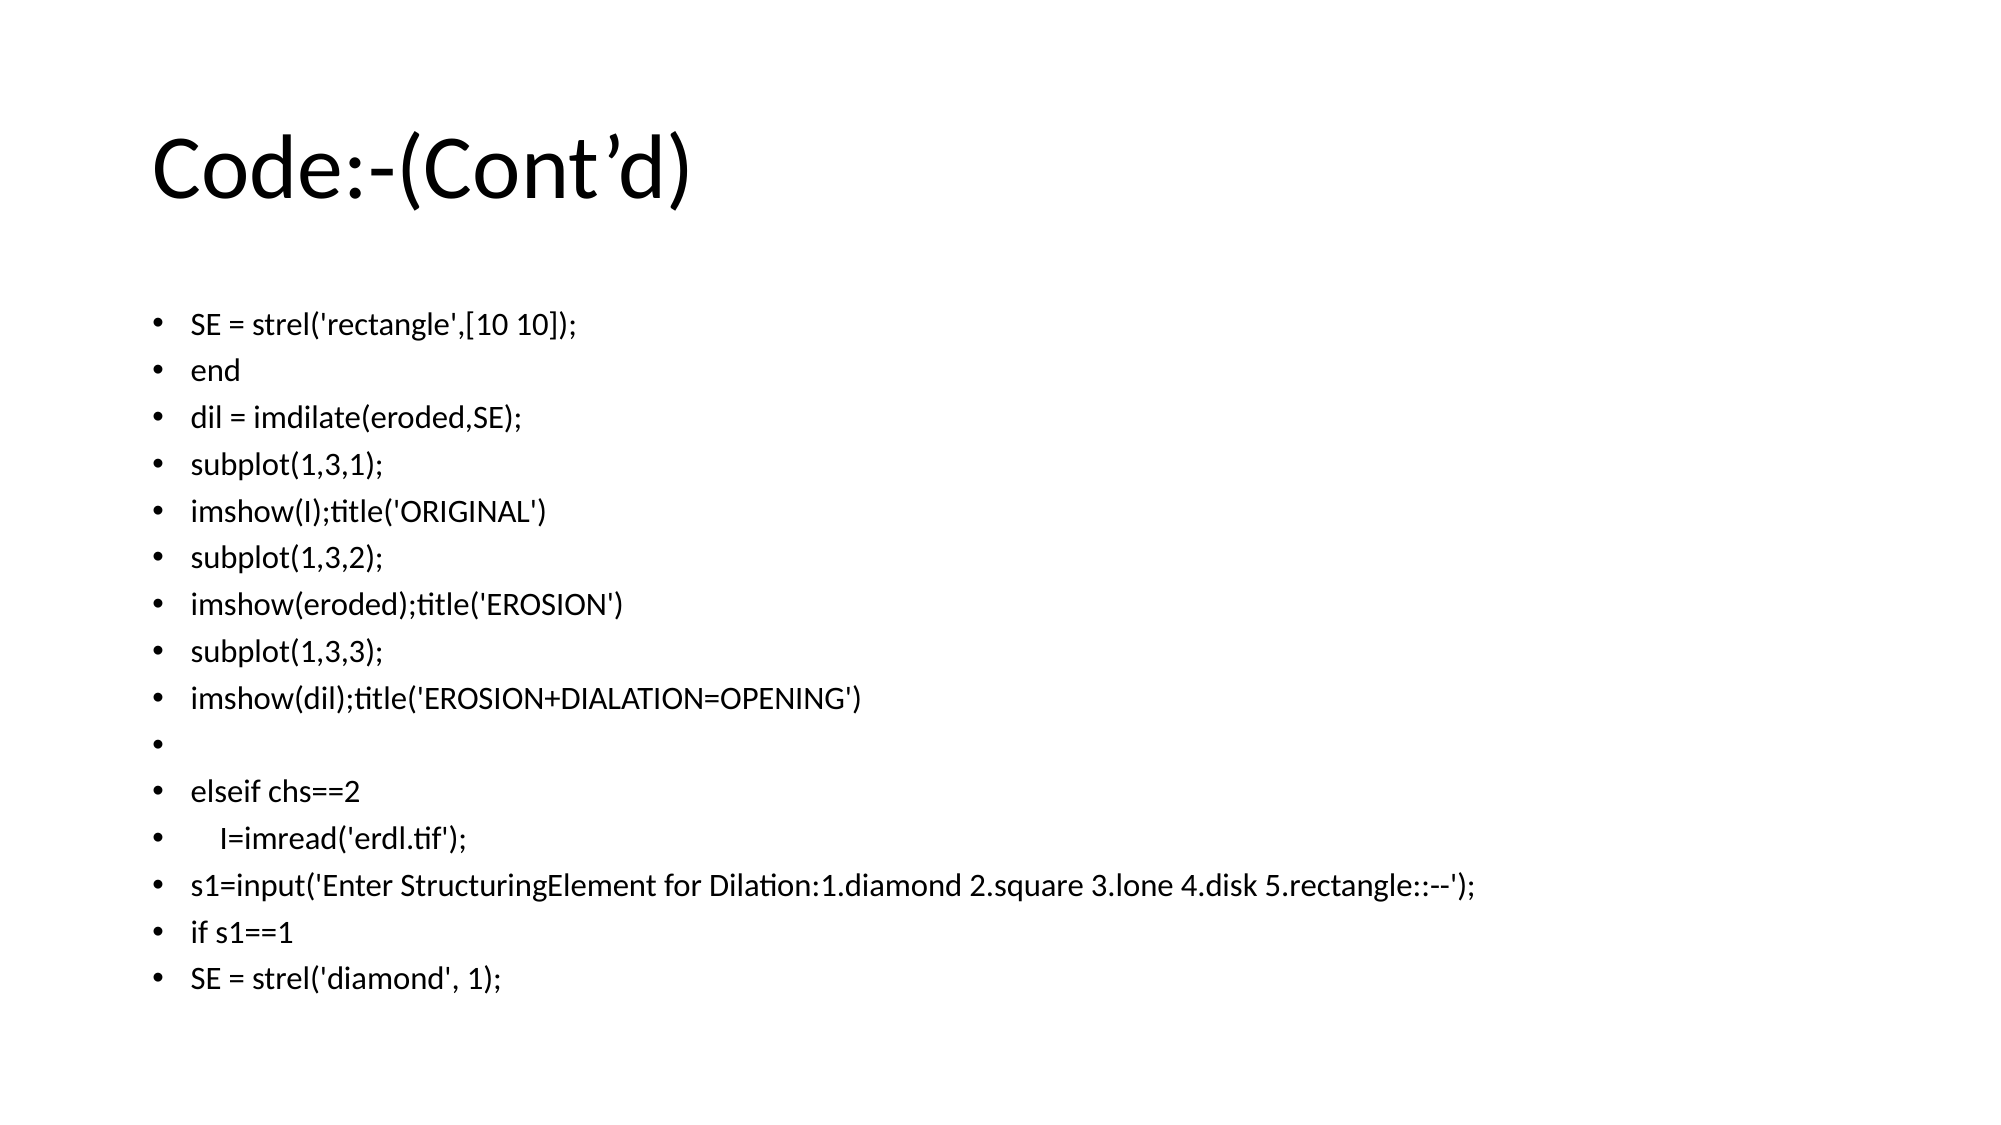

# Code:-(Cont’d)
SE = strel('rectangle',[10 10]);
end
dil = imdilate(eroded,SE);
subplot(1,3,1);
imshow(I);title('ORIGINAL')
subplot(1,3,2);
imshow(eroded);title('EROSION')
subplot(1,3,3);
imshow(dil);title('EROSION+DIALATION=OPENING')

elseif chs==2
    I=imread('erdl.tif');
s1=input('Enter StructuringElement for Dilation:1.diamond 2.square 3.lone 4.disk 5.rectangle::--');
if s1==1
SE = strel('diamond', 1);